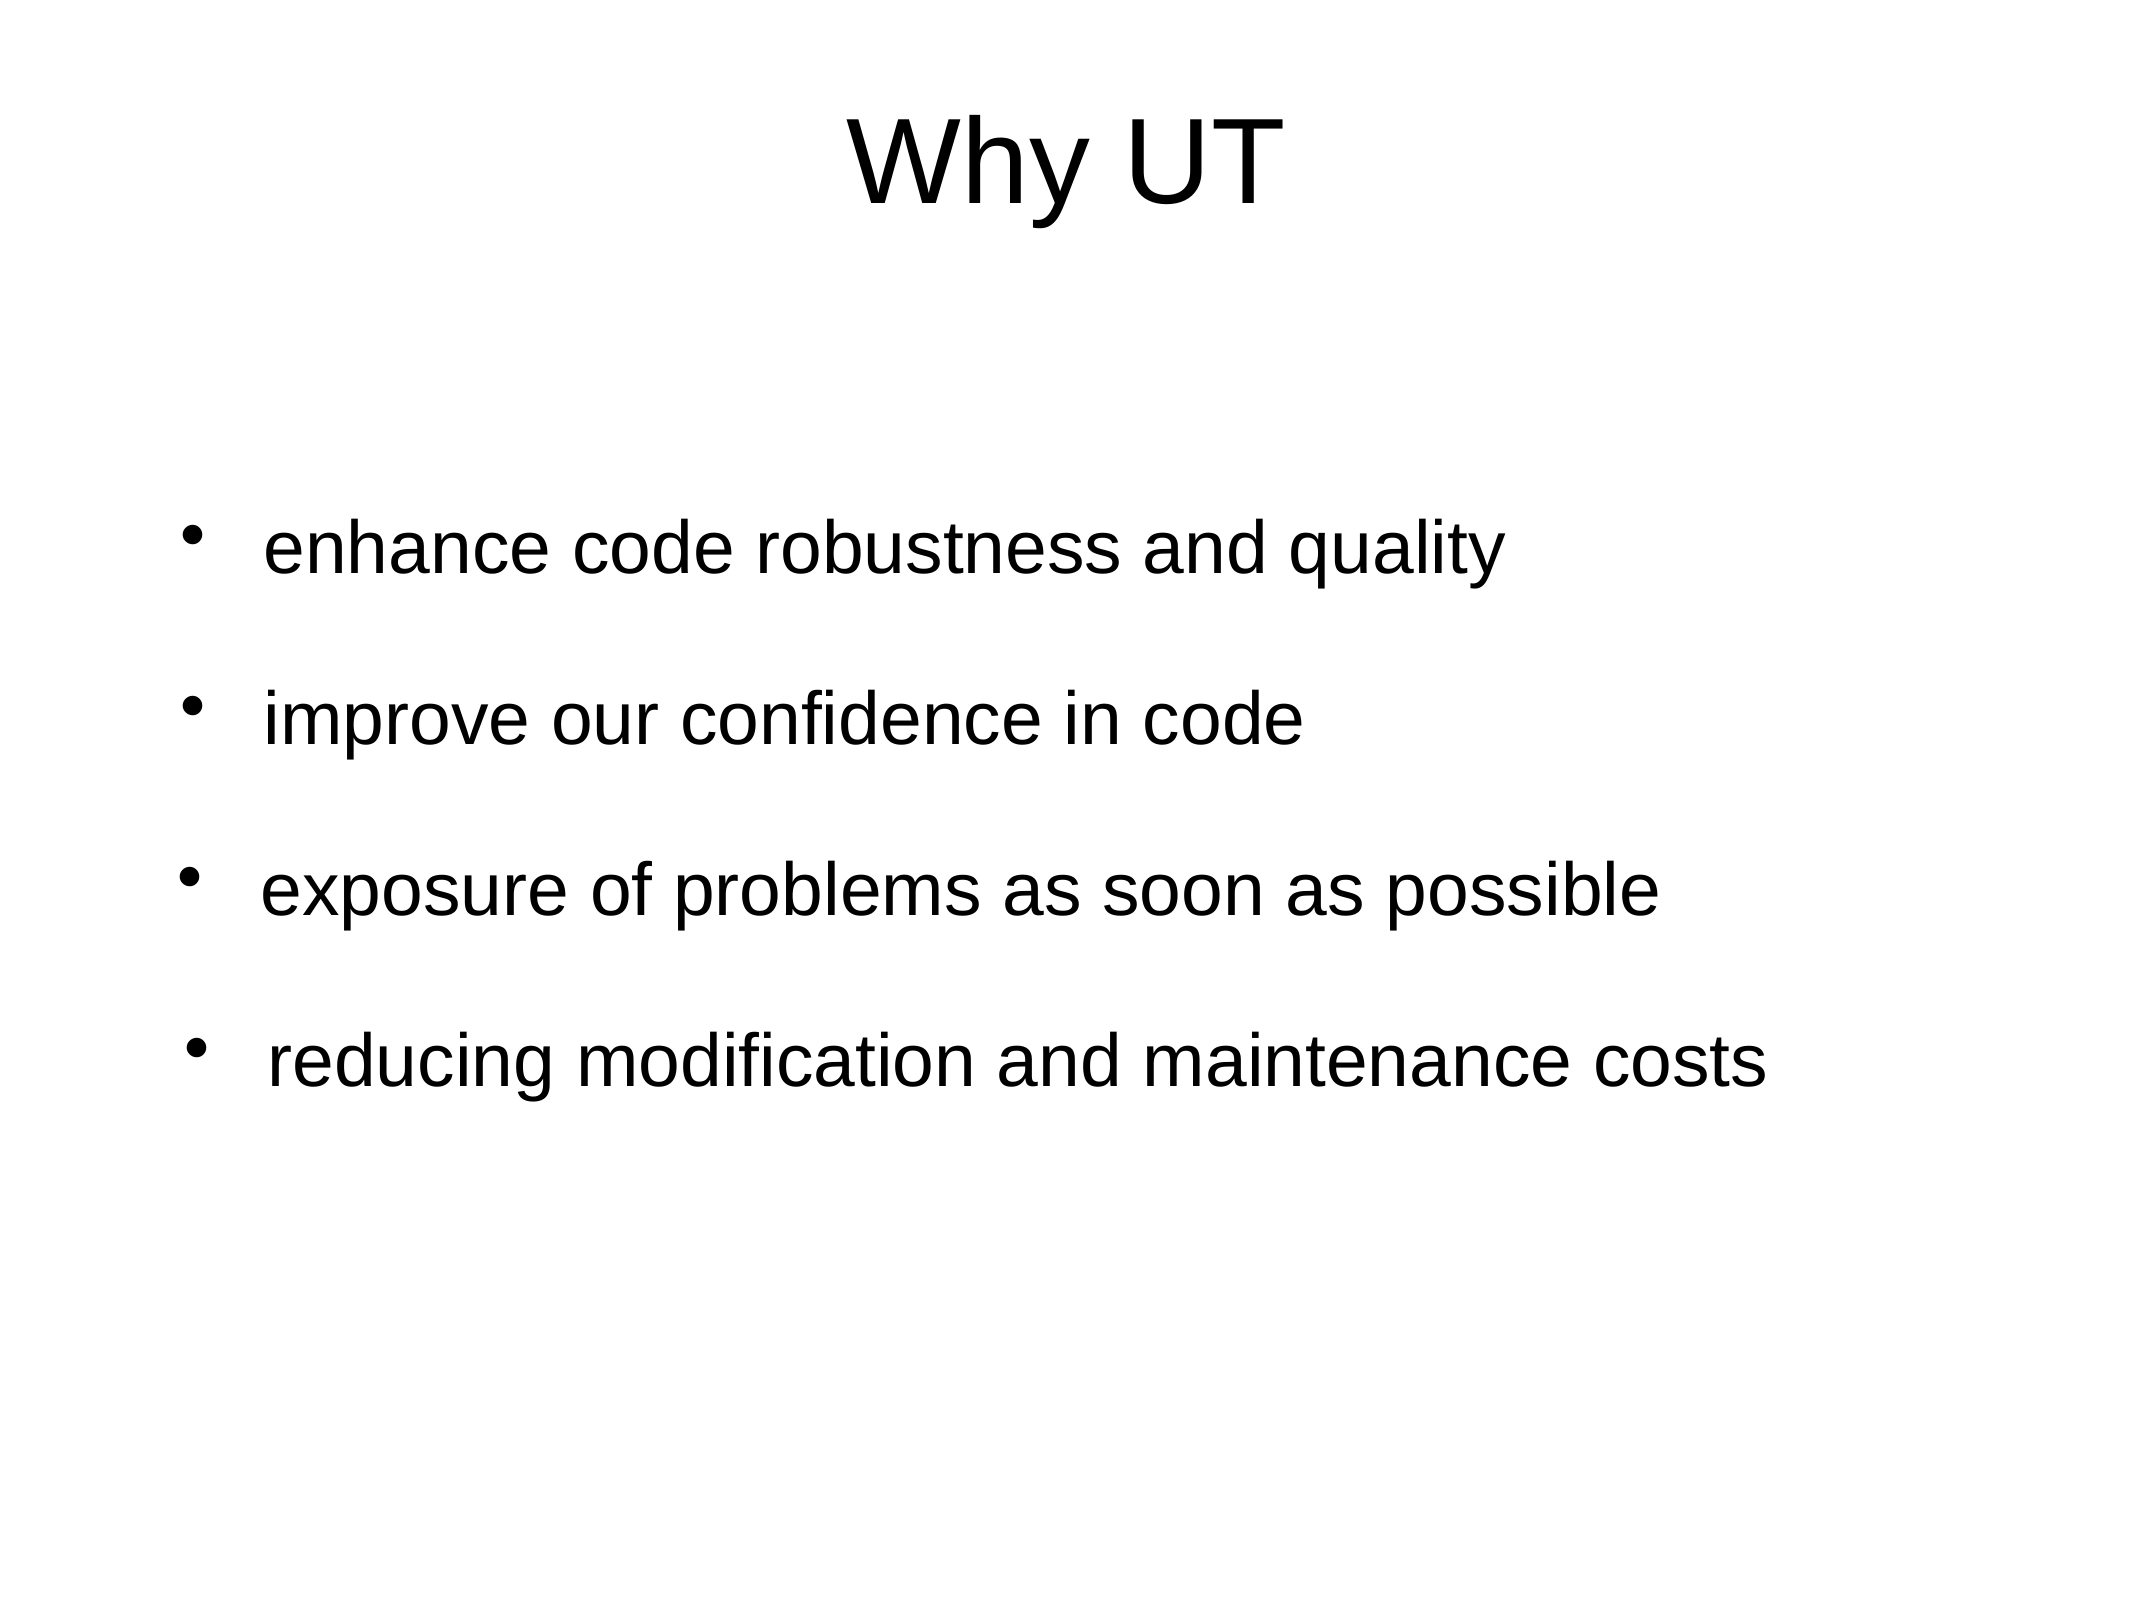

# Why UT
enhance code robustness and quality
improve our confidence in code
exposure of problems as soon as possible
reducing modification and maintenance costs